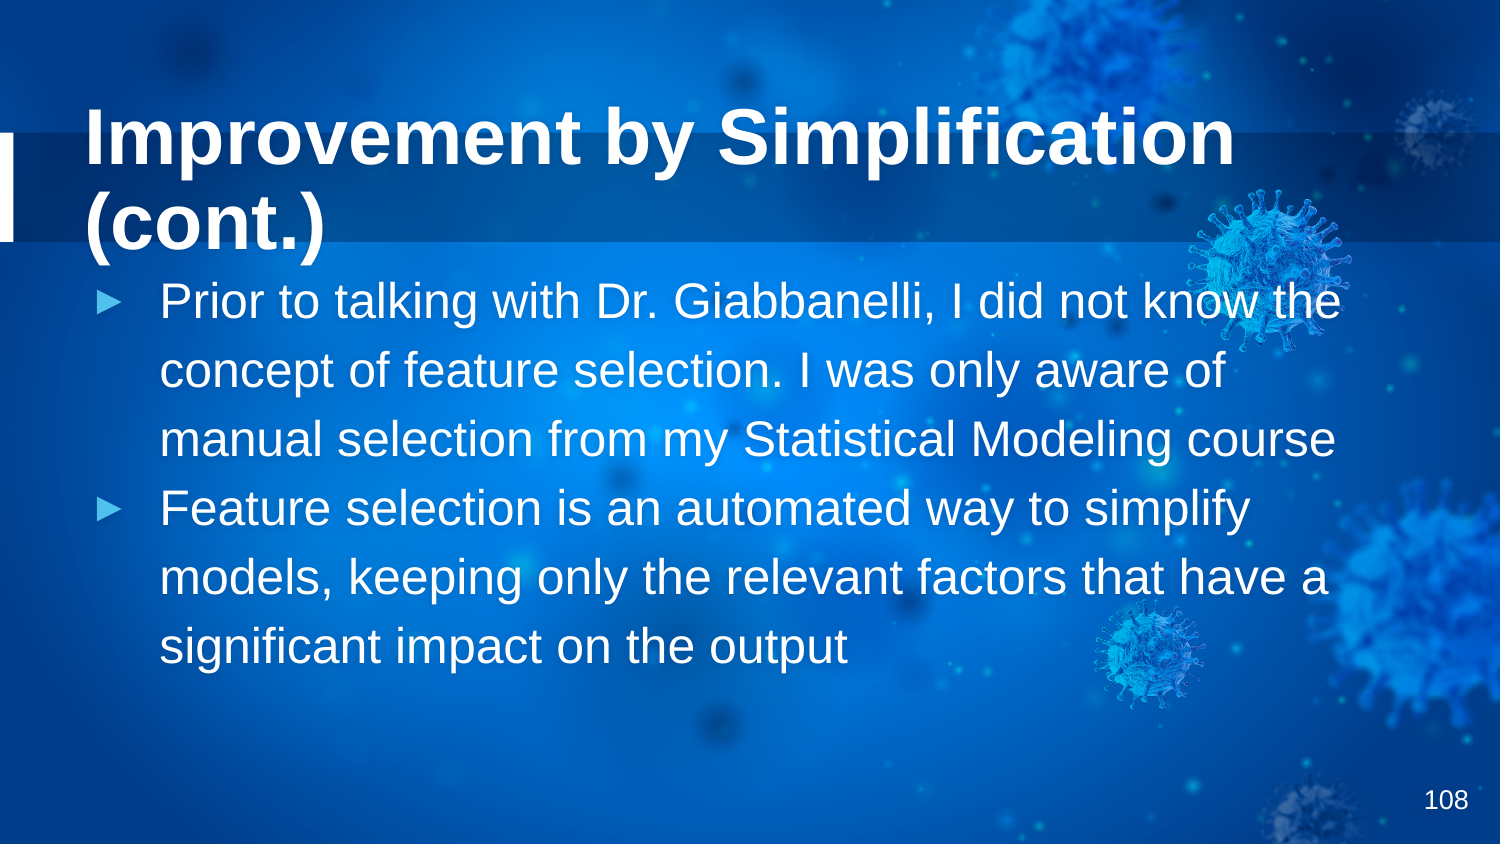

# Improvement by Simplification (cont.)
Prior to talking with Dr. Giabbanelli, I did not know the concept of feature selection. I was only aware of manual selection from my Statistical Modeling course
Feature selection is an automated way to simplify models, keeping only the relevant factors that have a significant impact on the output
108